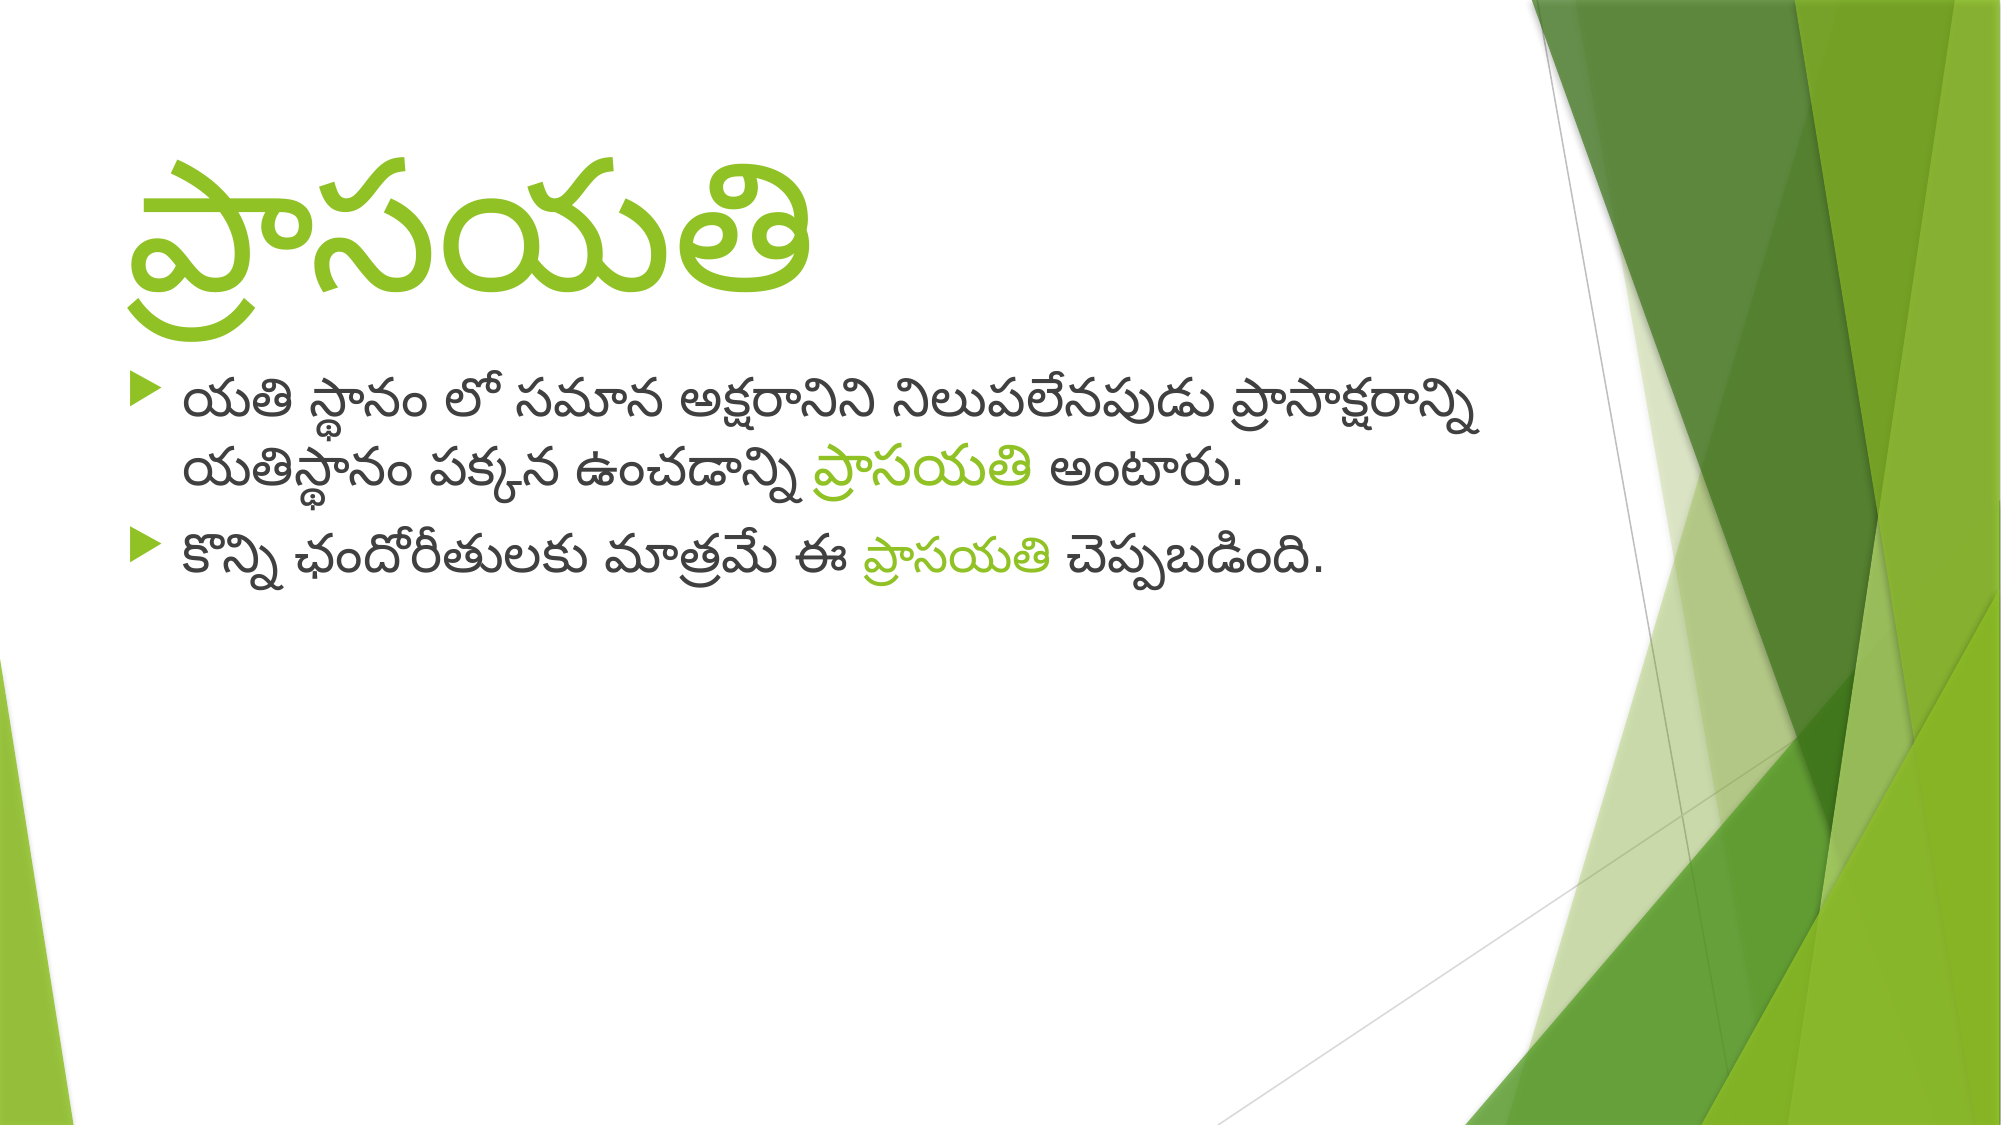

# ప్రాసయతి
యతి స్థానం లో సమాన అక్షరానిని నిలుపలేనపుడు ప్రాసాక్షరాన్ని యతిస్థానం పక్కన ఉంచడాన్ని ప్రాసయతి అంటారు.
కొన్ని ఛందోరీతులకు మాత్రమే ఈ ప్రాసయతి చెప్పబడింది.